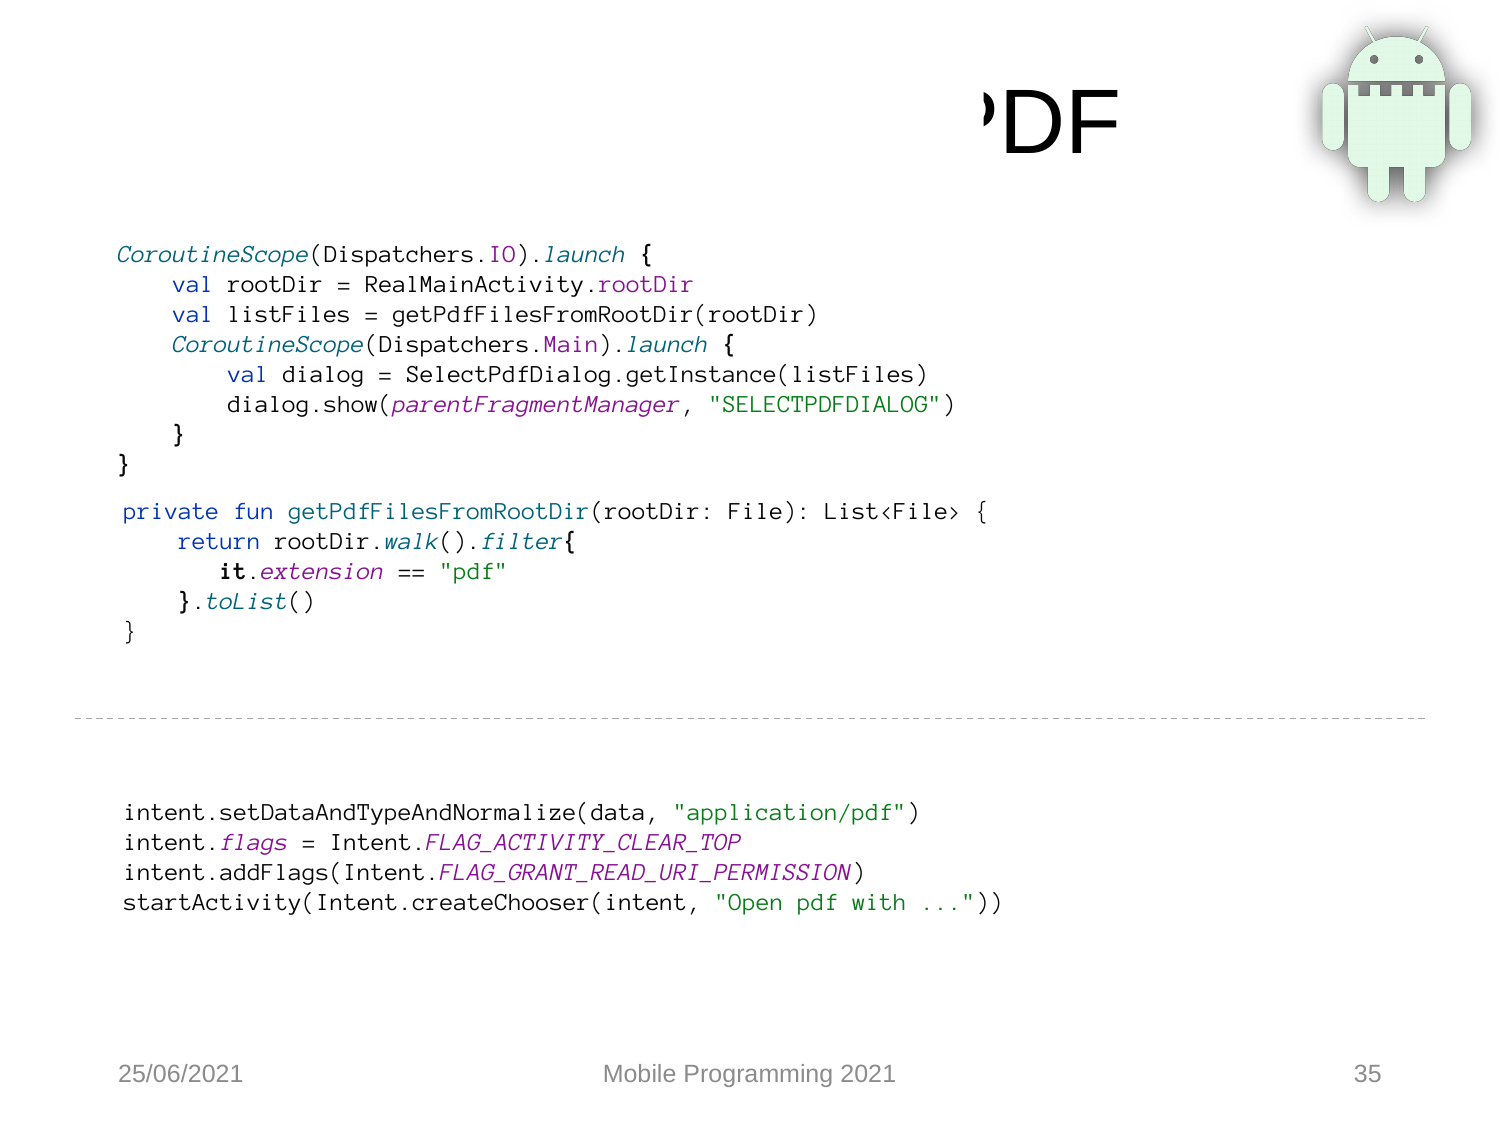

# Come visualizzare i PDF
CoroutineScope(Dispatchers.IO).launch {
    val rootDir = RealMainActivity.rootDir
    val listFiles = getPdfFilesFromRootDir(rootDir)
    CoroutineScope(Dispatchers.Main).launch {
        val dialog = SelectPdfDialog.getInstance(listFiles)
        dialog.show(parentFragmentManager, "SELECTPDFDIALOG")
    }
}
private fun getPdfFilesFromRootDir(rootDir: File): List<File> {
    return rootDir.walk().filter{
       it.extension == "pdf"
    }.toList()
}
intent.setDataAndTypeAndNormalize(data, "application/pdf")
intent.flags = Intent.FLAG_ACTIVITY_CLEAR_TOP
intent.addFlags(Intent.FLAG_GRANT_READ_URI_PERMISSION)
startActivity(Intent.createChooser(intent, "Open pdf with ..."))
25/06/2021
Mobile Programming 2021
35